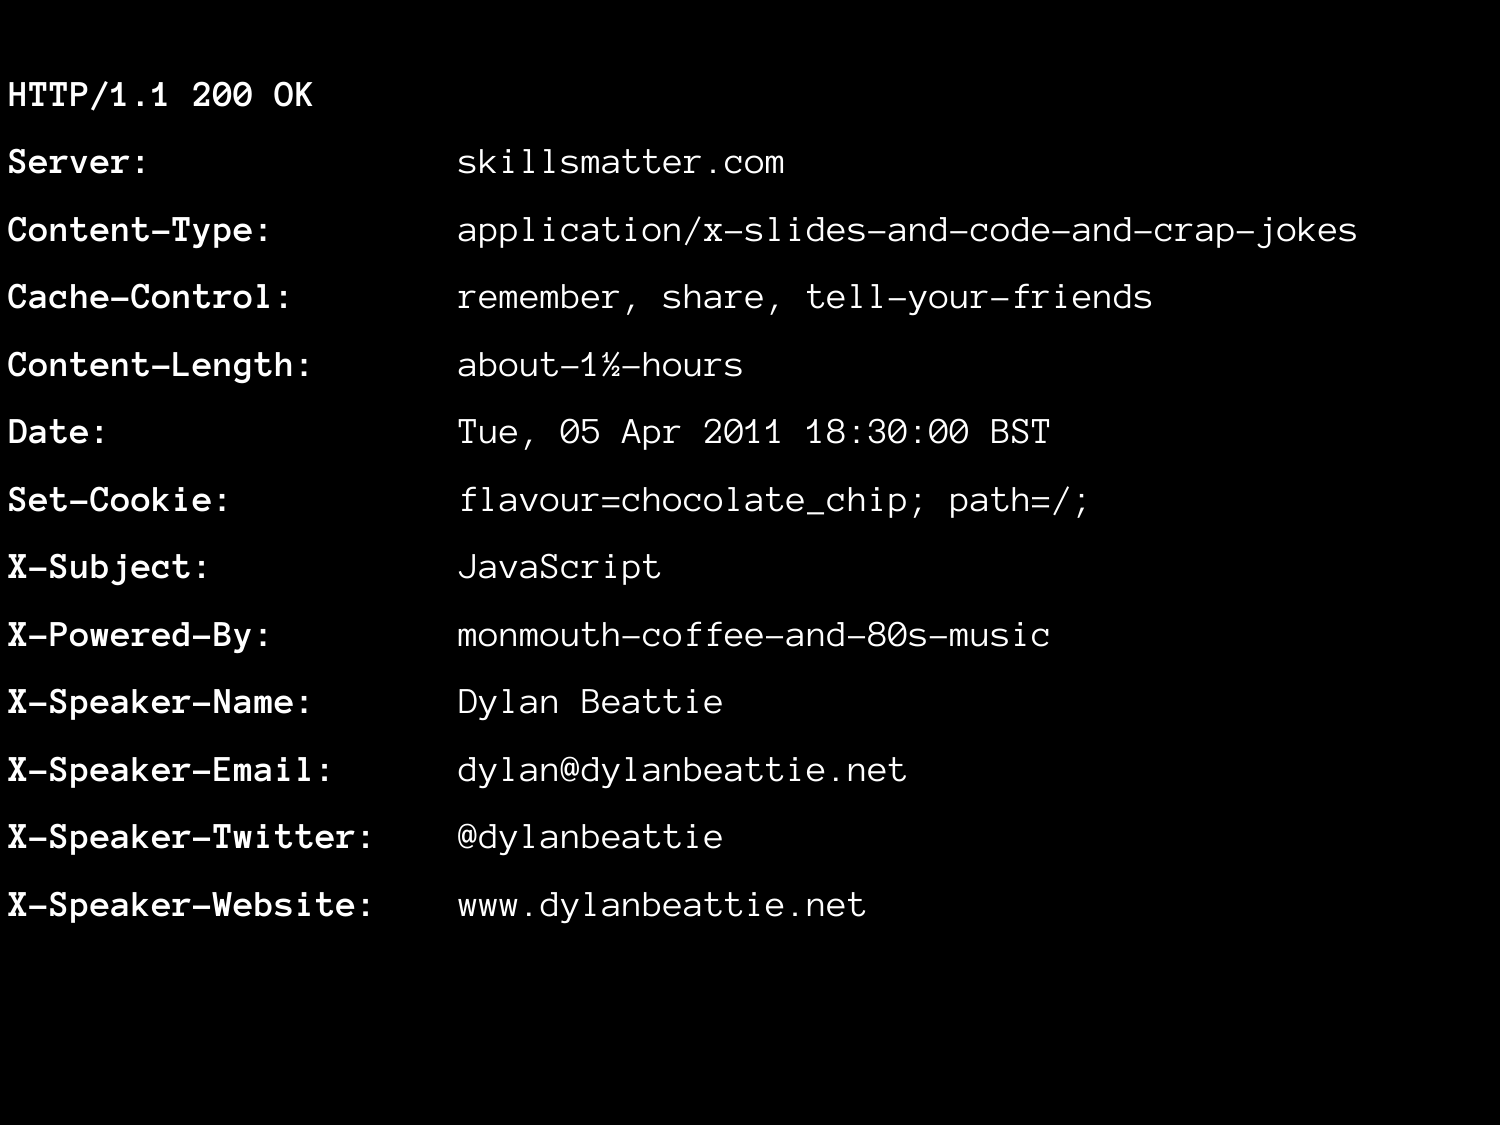

HTTP/1.1 200 OK
Server: 		skillsmatter.com
Content-Type: 		application/x-slides-and-code-and-crap-jokes
Cache-Control: 	remember, share, tell-your-friends
Content-Length: 	about-1½-hours
Date: 			Tue, 05 Apr 2011 18:30:00 BST
Set-Cookie: 		flavour=chocolate_chip; path=/;
X-Subject: 		JavaScript
X-Powered-By: 		monmouth-coffee-and-80s-music
X-Speaker-Name: 	Dylan Beattie
X-Speaker-Email: 	dylan@dylanbeattie.net
X-Speaker-Twitter: 	@dylanbeattie
X-Speaker-Website: 	www.dylanbeattie.net